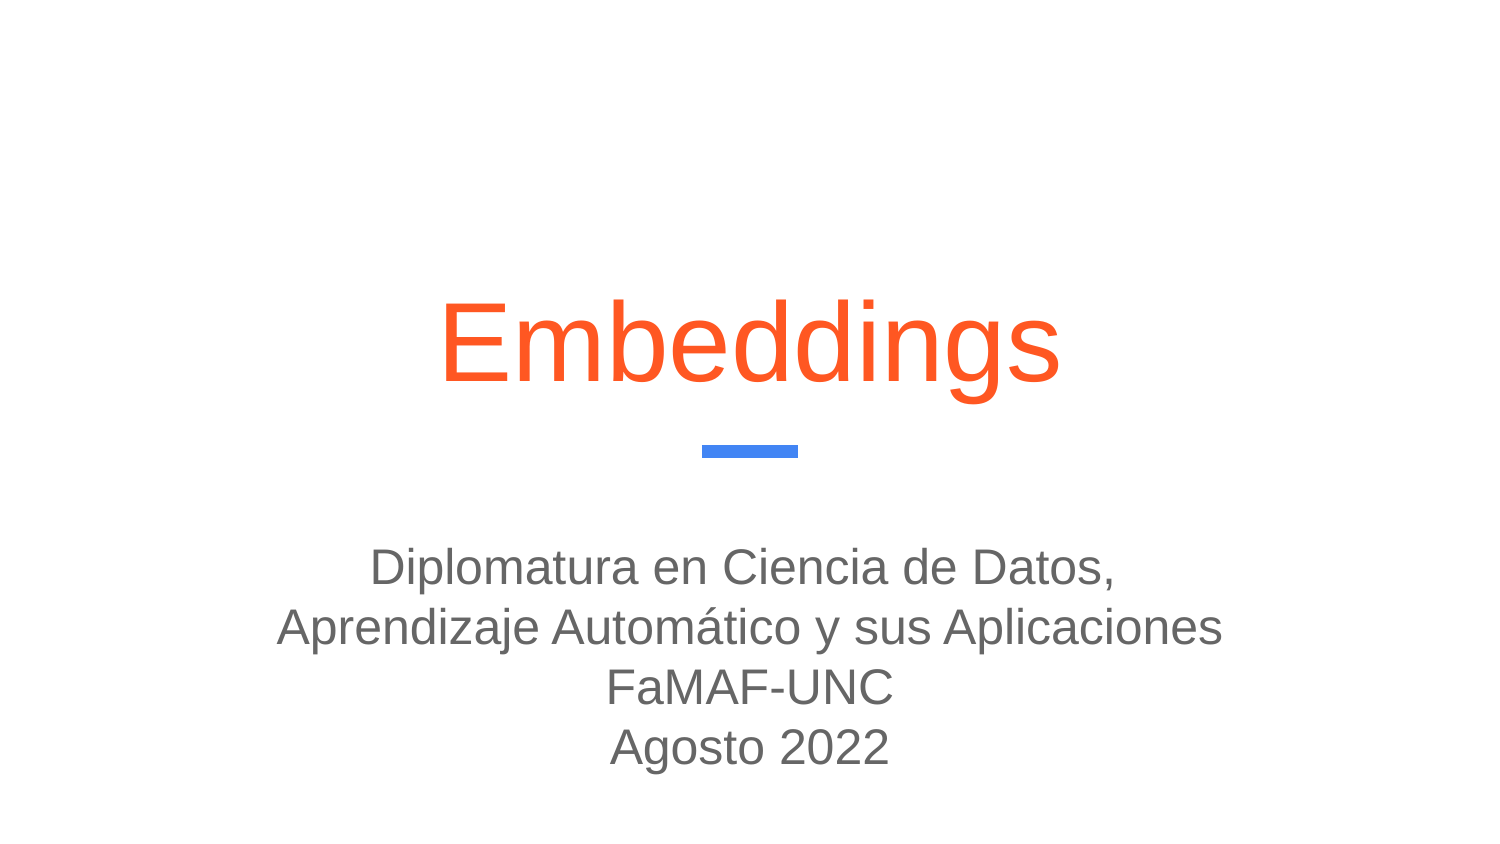

# Embeddings
Diplomatura en Ciencia de Datos,
Aprendizaje Automático y sus Aplicaciones
FaMAF-UNC
Agosto 2022